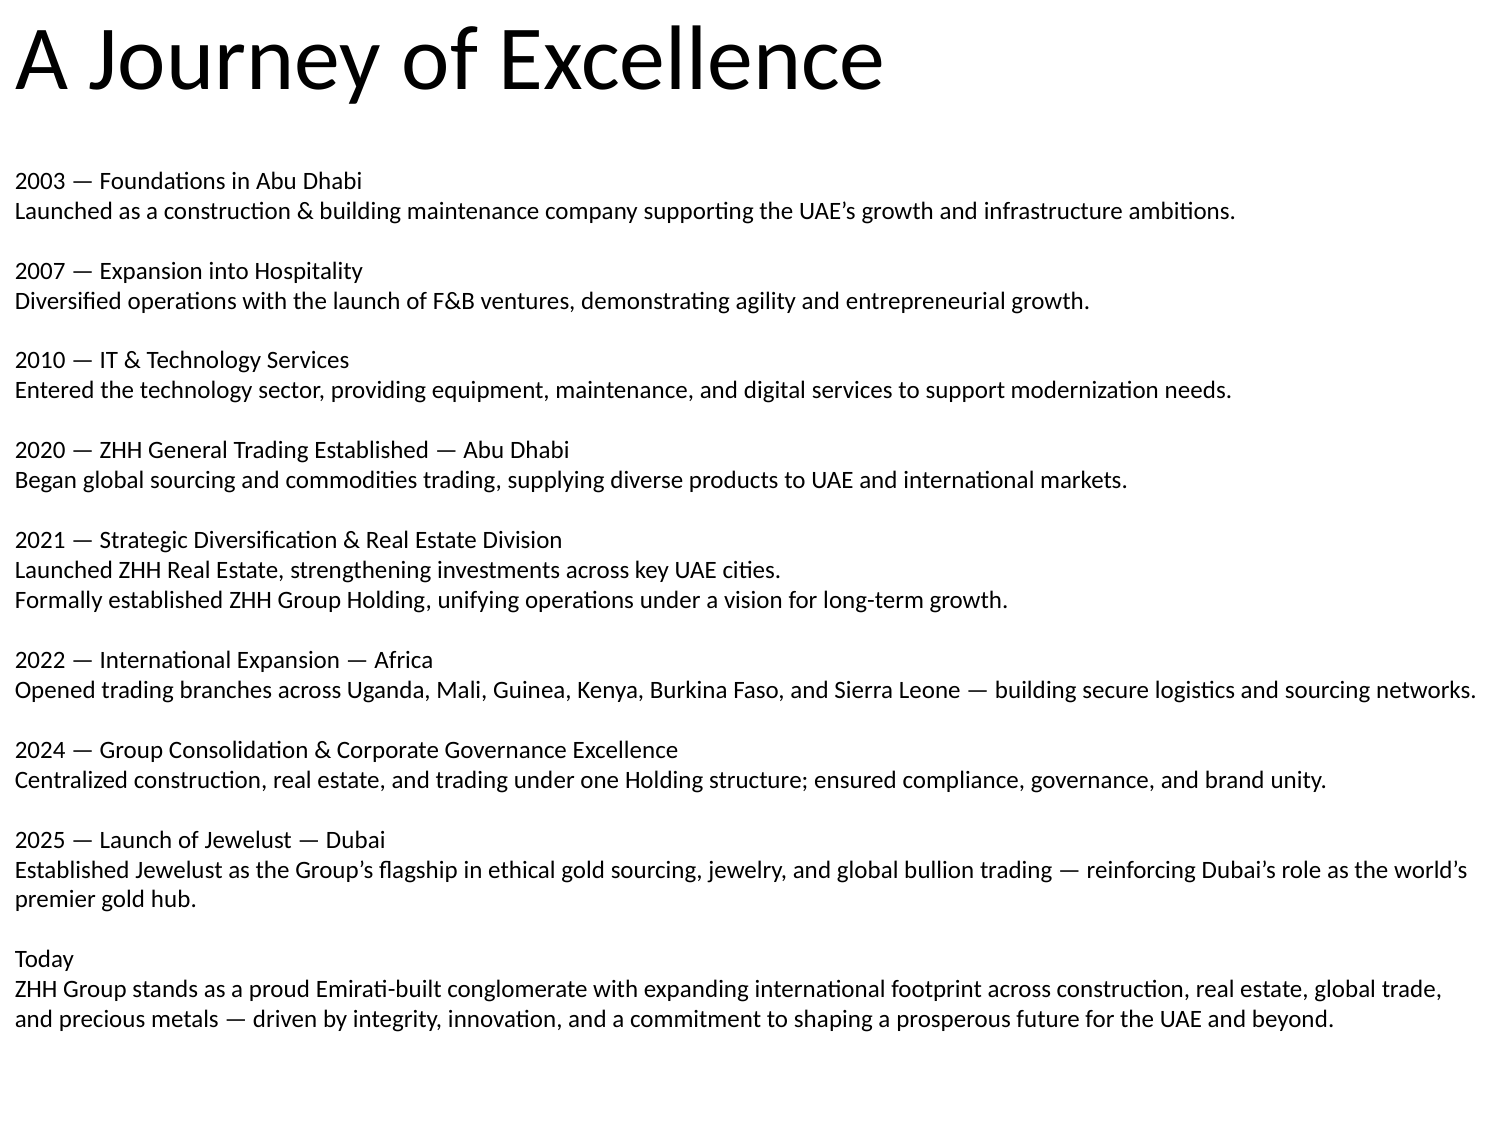

# A Journey of Excellence
2003 — Foundations in Abu Dhabi
Launched as a construction & building maintenance company supporting the UAE’s growth and infrastructure ambitions.

2007 — Expansion into Hospitality
Diversified operations with the launch of F&B ventures, demonstrating agility and entrepreneurial growth.

2010 — IT & Technology Services
Entered the technology sector, providing equipment, maintenance, and digital services to support modernization needs.

2020 — ZHH General Trading Established — Abu Dhabi
Began global sourcing and commodities trading, supplying diverse products to UAE and international markets.

2021 — Strategic Diversification & Real Estate Division
Launched ZHH Real Estate, strengthening investments across key UAE cities.
Formally established ZHH Group Holding, unifying operations under a vision for long-term growth.

2022 — International Expansion — Africa
Opened trading branches across Uganda, Mali, Guinea, Kenya, Burkina Faso, and Sierra Leone — building secure logistics and sourcing networks.

2024 — Group Consolidation & Corporate Governance Excellence
Centralized construction, real estate, and trading under one Holding structure; ensured compliance, governance, and brand unity.

2025 — Launch of Jewelust — Dubai
Established Jewelust as the Group’s flagship in ethical gold sourcing, jewelry, and global bullion trading — reinforcing Dubai’s role as the world’s premier gold hub.

Today
ZHH Group stands as a proud Emirati-built conglomerate with expanding international footprint across construction, real estate, global trade, and precious metals — driven by integrity, innovation, and a commitment to shaping a prosperous future for the UAE and beyond.